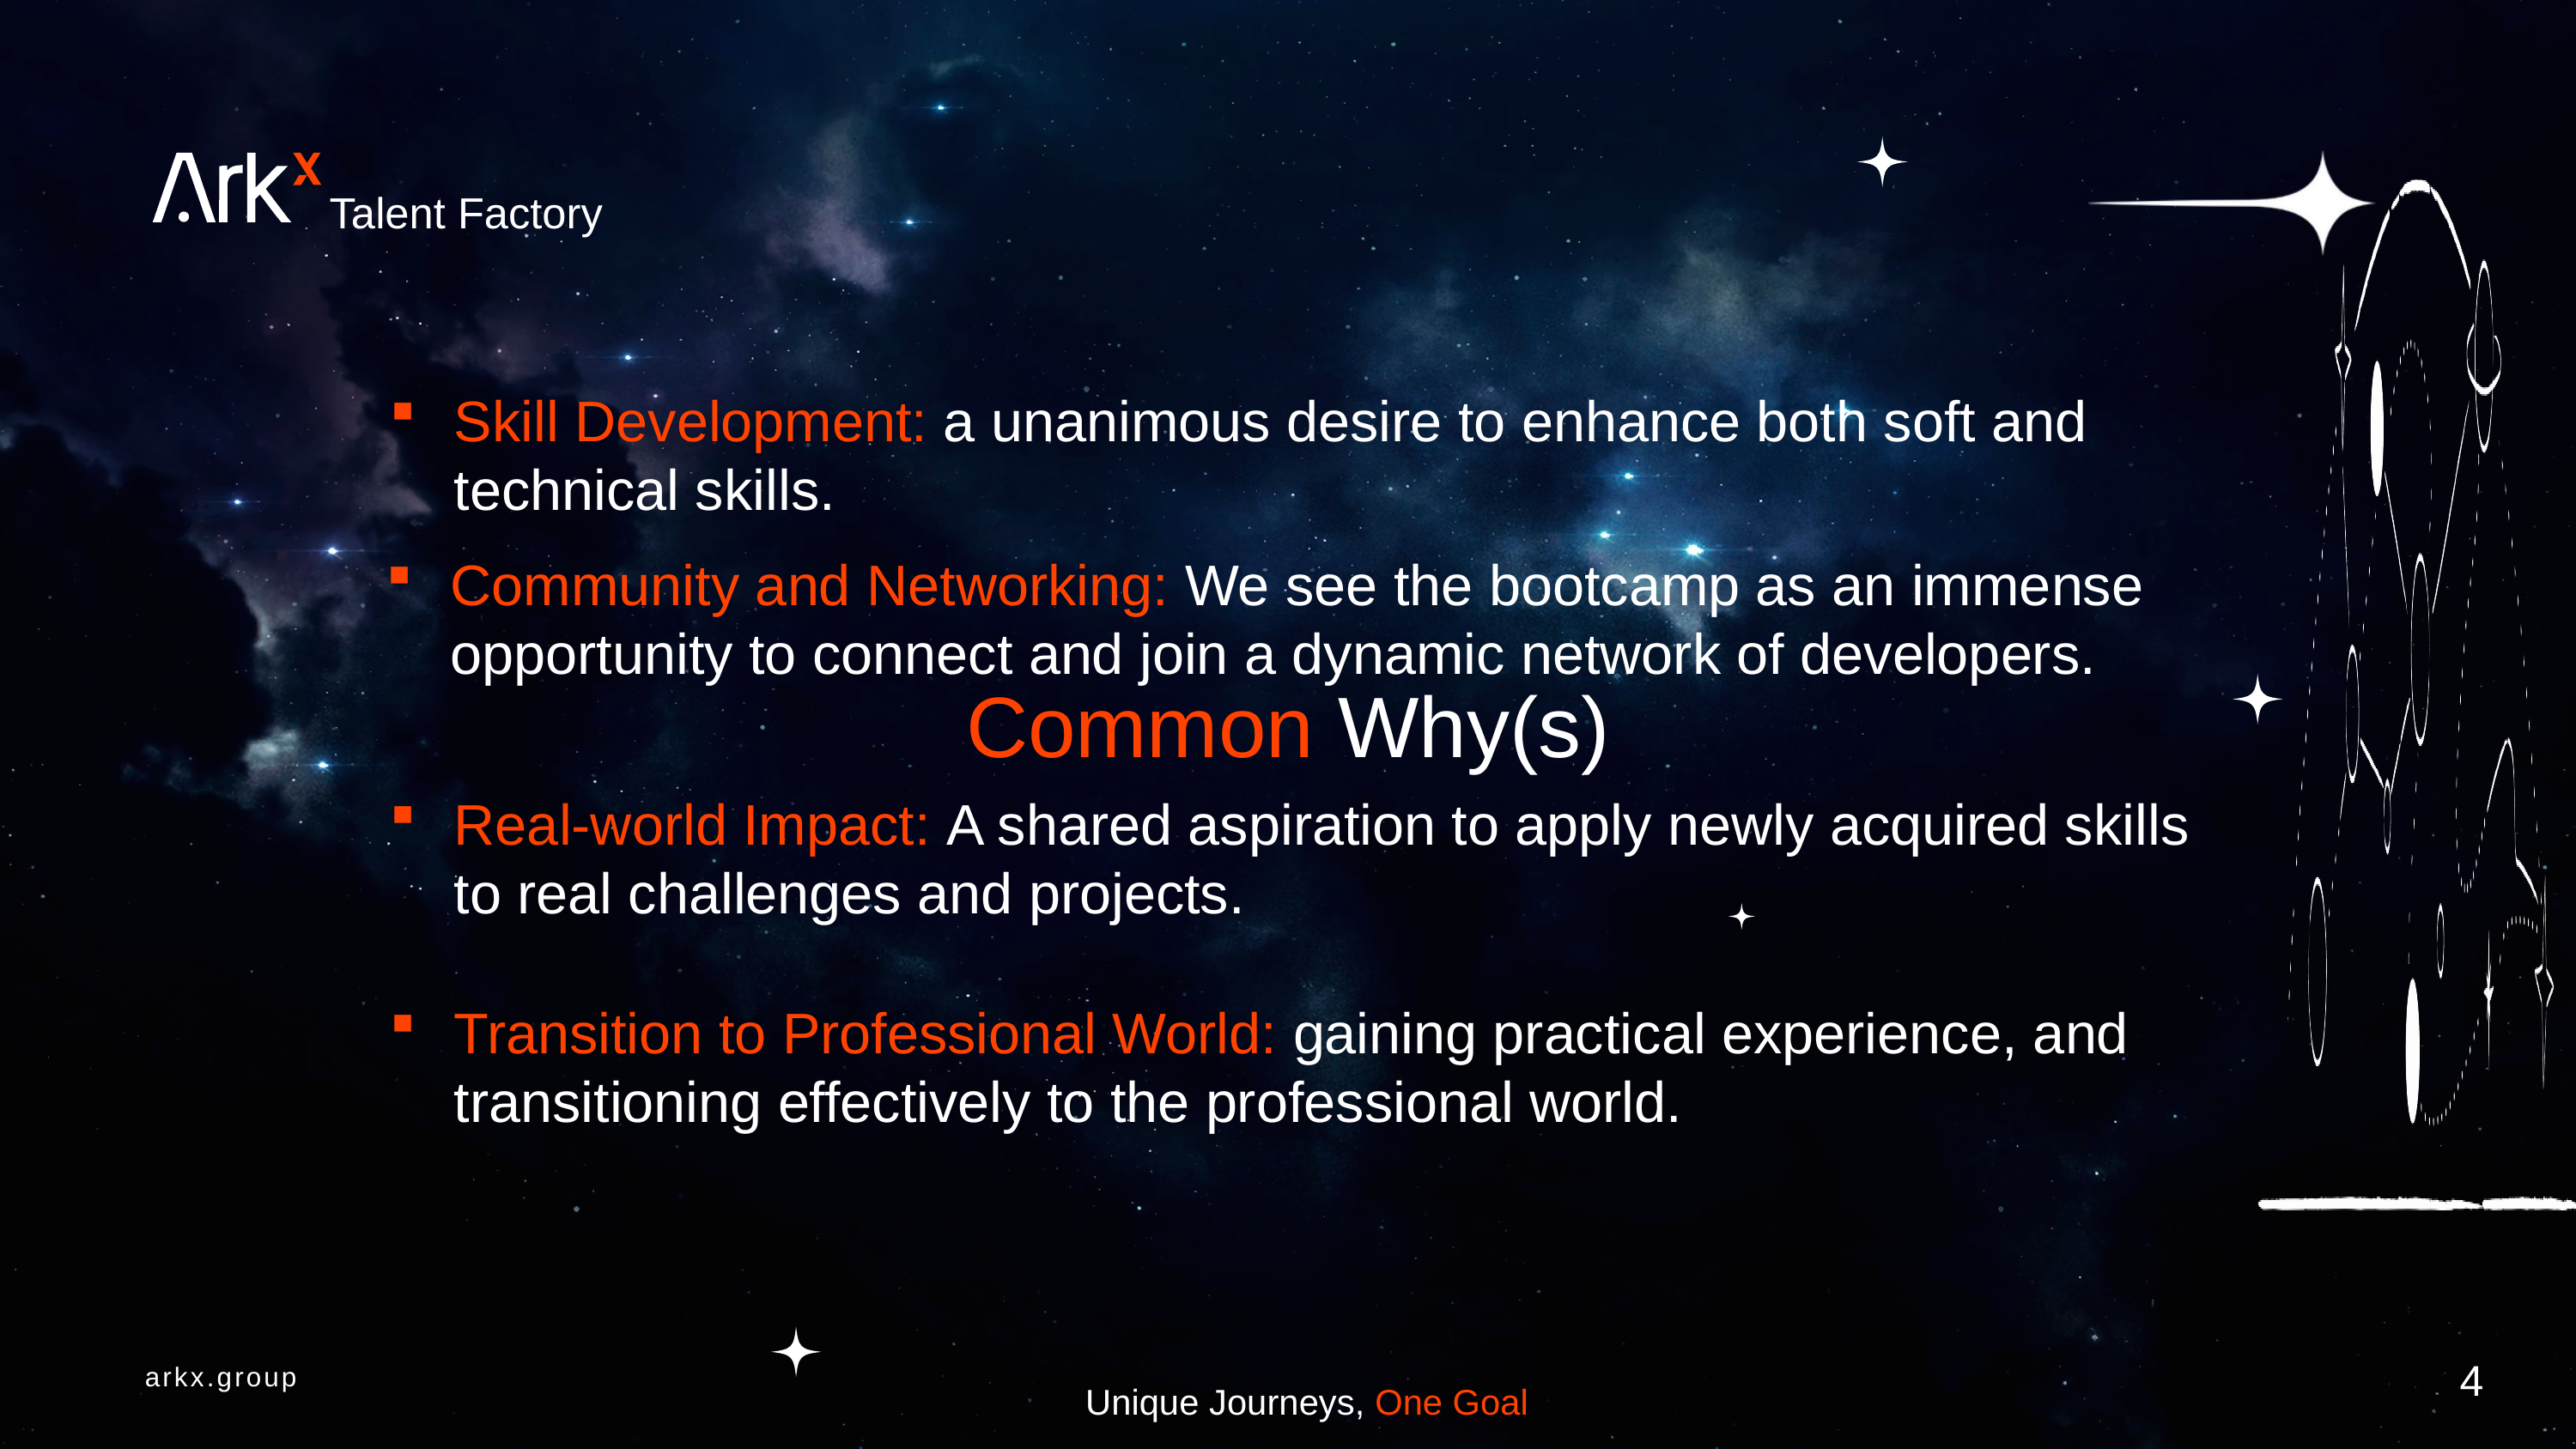

Talent Factory

Skill Development: a unanimous desire to enhance both soft and technical skills.

Community and Networking: We see the bootcamp as an immense opportunity to connect and join a dynamic network of developers.
Common Why(s)

Real-world Impact: A shared aspiration to apply newly acquired skills to real challenges and projects.

Transition to Professional World: gaining practical experience, and transitioning effectively to the professional world.
Unique Journeys, One Goal

4
arkx.group